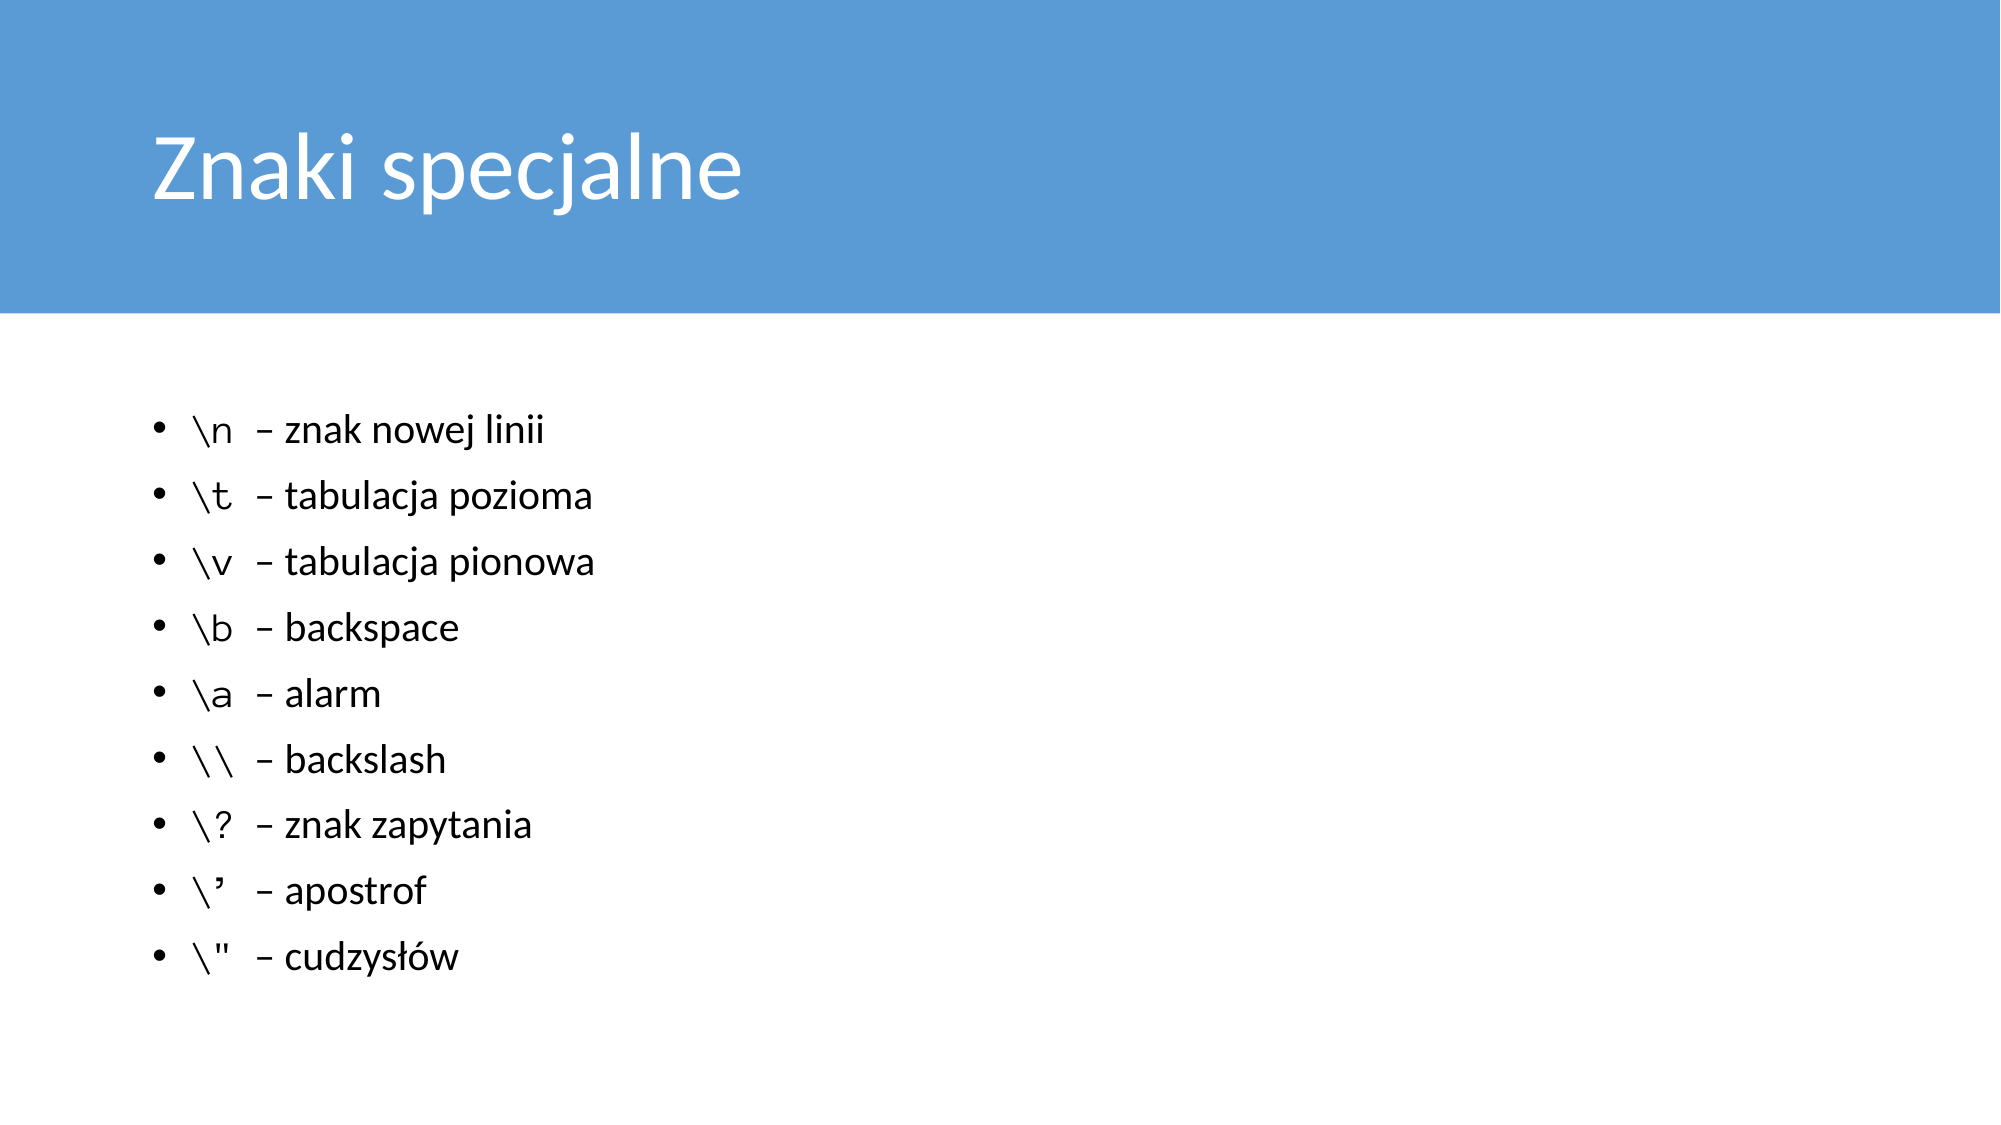

# Znaki specjalne
\n  – znak nowej linii
\t  – tabulacja pozioma
\v  – tabulacja pionowa
\b  – backspace
\a  – alarm
\\  – backslash
\?  – znak zapytania
\’  – apostrof
\"  – cudzysłów